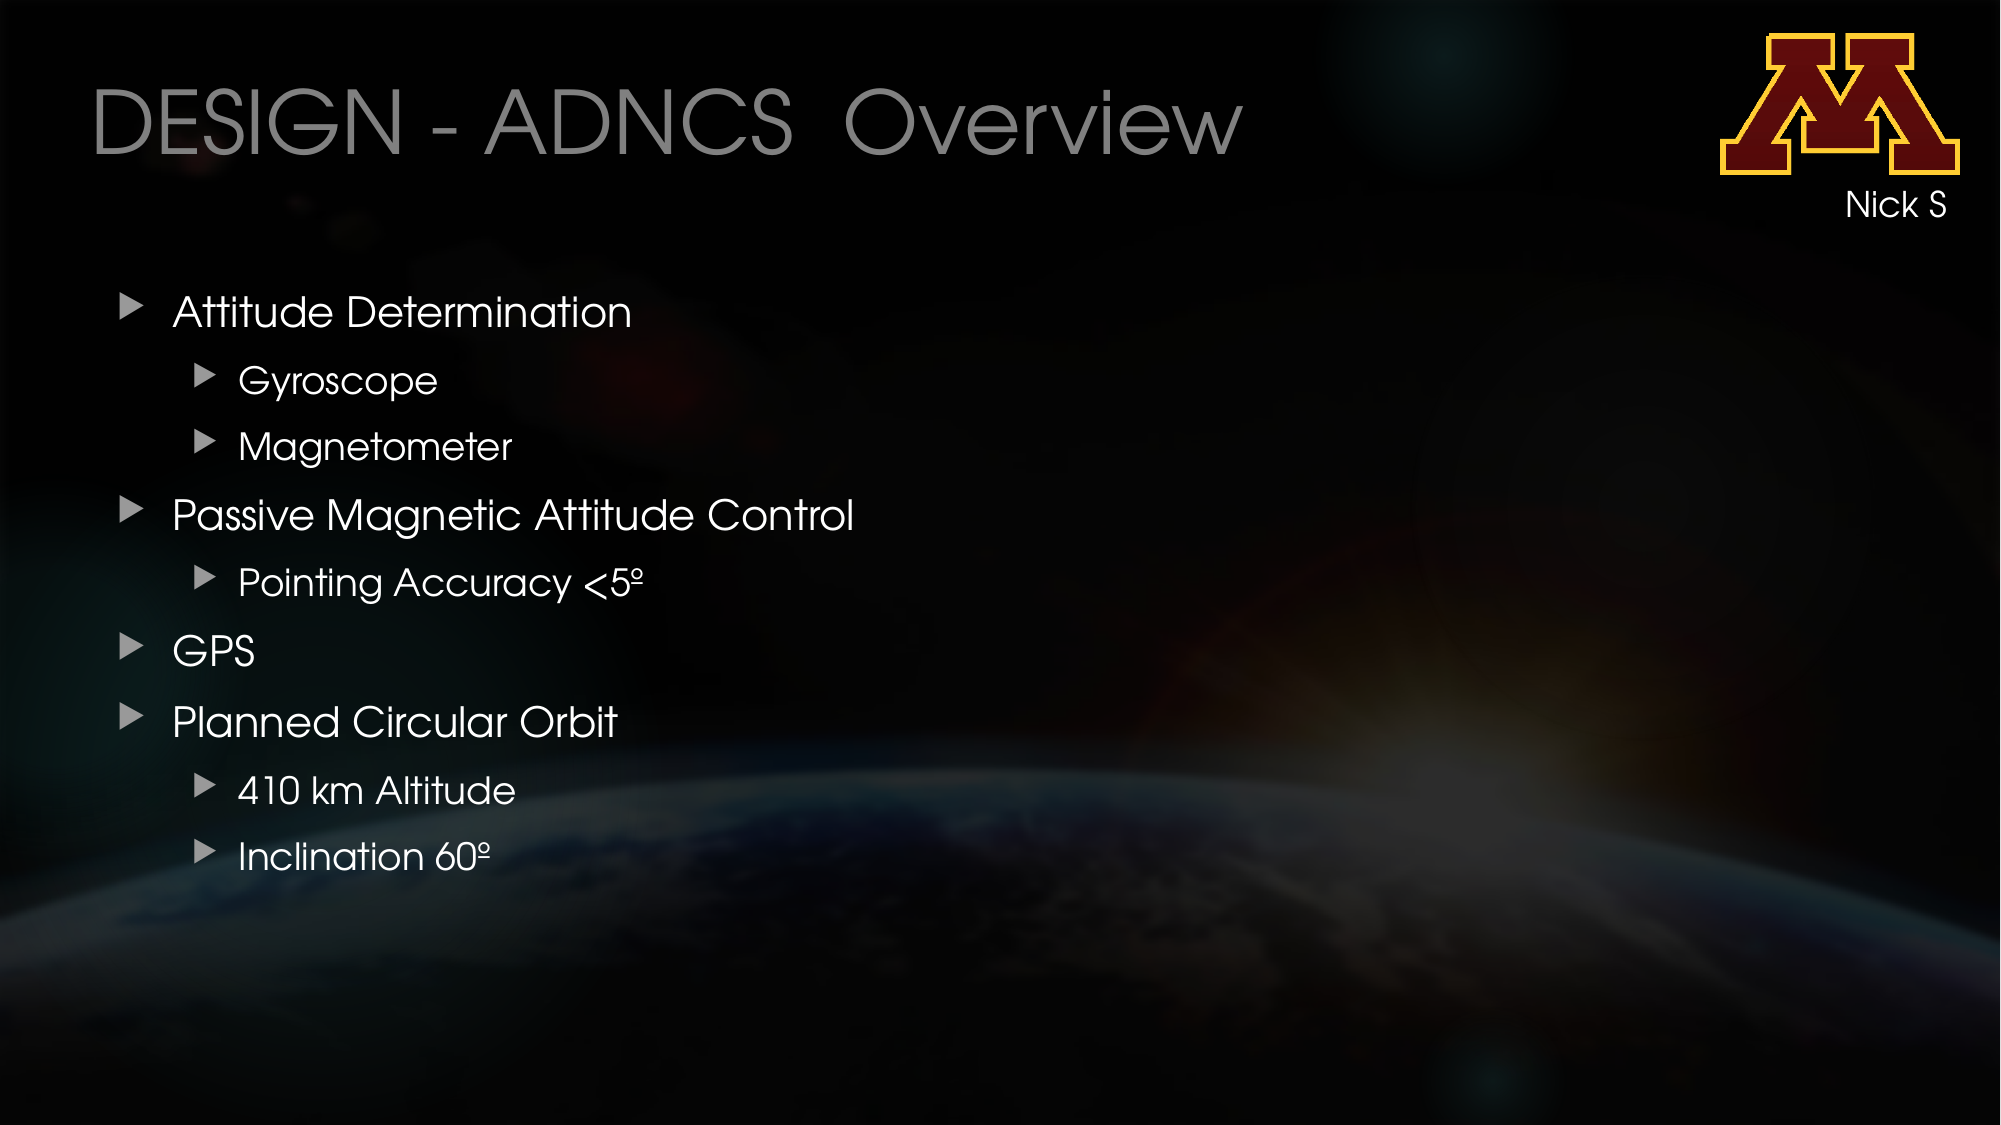

# DESIGN - ADNCS  Overview
Nick S
Attitude Determination
Gyroscope
Magnetometer
Passive Magnetic Attitude Control
Pointing Accuracy <5º
GPS
Planned Circular Orbit
410 km Altitude
Inclination 60º